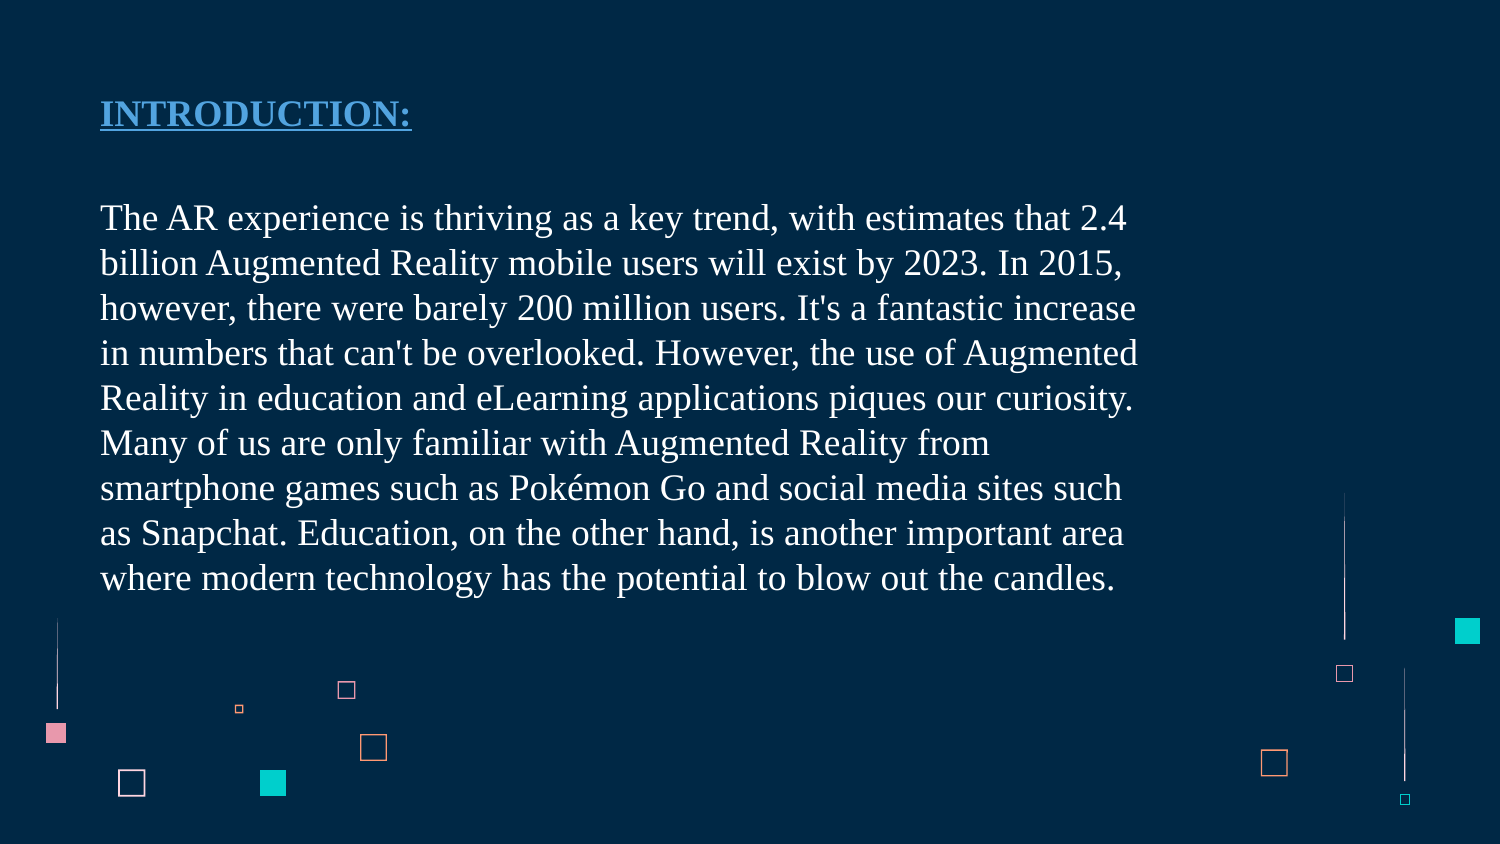

#
INTRODUCTION:

The AR experience is thriving as a key trend, with estimates that 2.4 billion Augmented Reality mobile users will exist by 2023. In 2015, however, there were barely 200 million users. It's a fantastic increase in numbers that can't be overlooked. However, the use of Augmented Reality in education and eLearning applications piques our curiosity. Many of us are only familiar with Augmented Reality from smartphone games such as Pokémon Go and social media sites such as Snapchat. Education, on the other hand, is another important area where modern technology has the potential to blow out the candles.